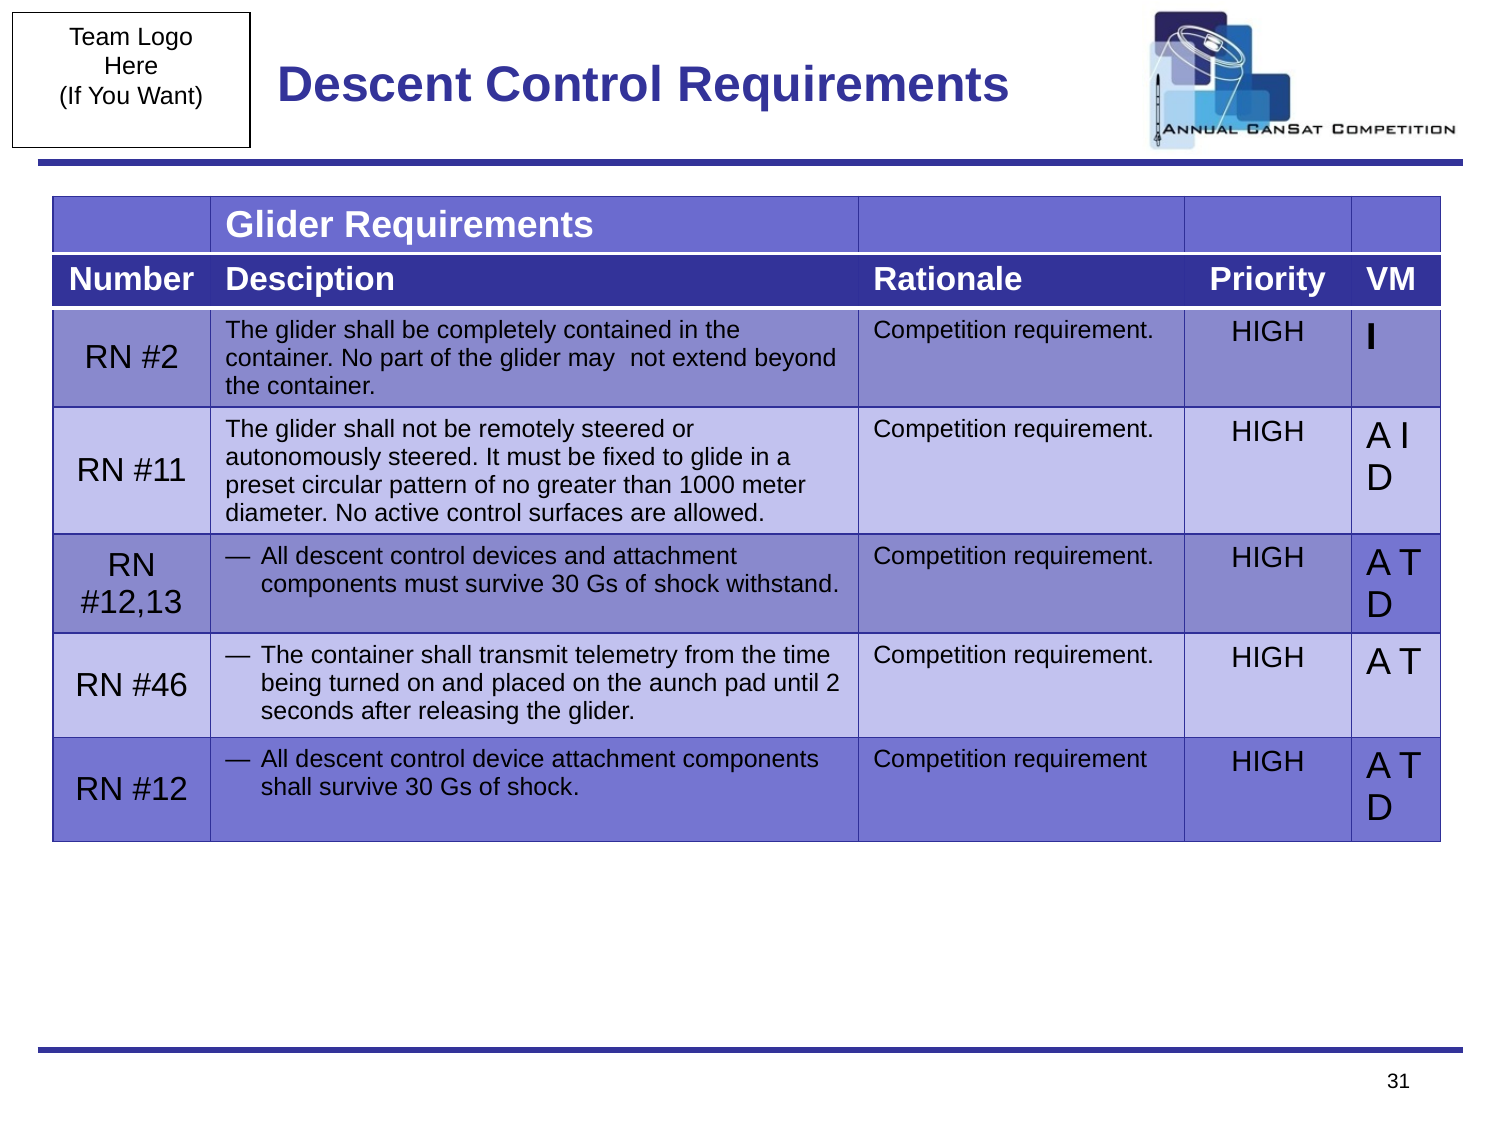

# Descent Control Requirements
|  | Glider Requirements |  |  |  |
| --- | --- | --- | --- | --- |
| Number | Desciption | Rationale | Priority | VM |
| RN #2 | The glider shall be completely contained in the container. No part of the glider may not extend beyond the container. | Competition requirement. | HIGH | I |
| RN #11 | The glider shall not be remotely steered or autonomously steered. It must be fixed to glide in a preset circular pattern of no greater than 1000 meter diameter. No active control surfaces are allowed. | Competition requirement. | HIGH | A I D |
| RN #12,13 | All descent control devices and attachment components must survive 30 Gs of shock withstand. | Competition requirement. | HIGH | A T D |
| RN #46 | The container shall transmit telemetry from the time being turned on and placed on the aunch pad until 2 seconds after releasing the glider. | Competition requirement. | HIGH | A T |
| RN #12 | All descent control device attachment components shall survive 30 Gs of shock. | Competition requirement | HIGH | A T D |
31